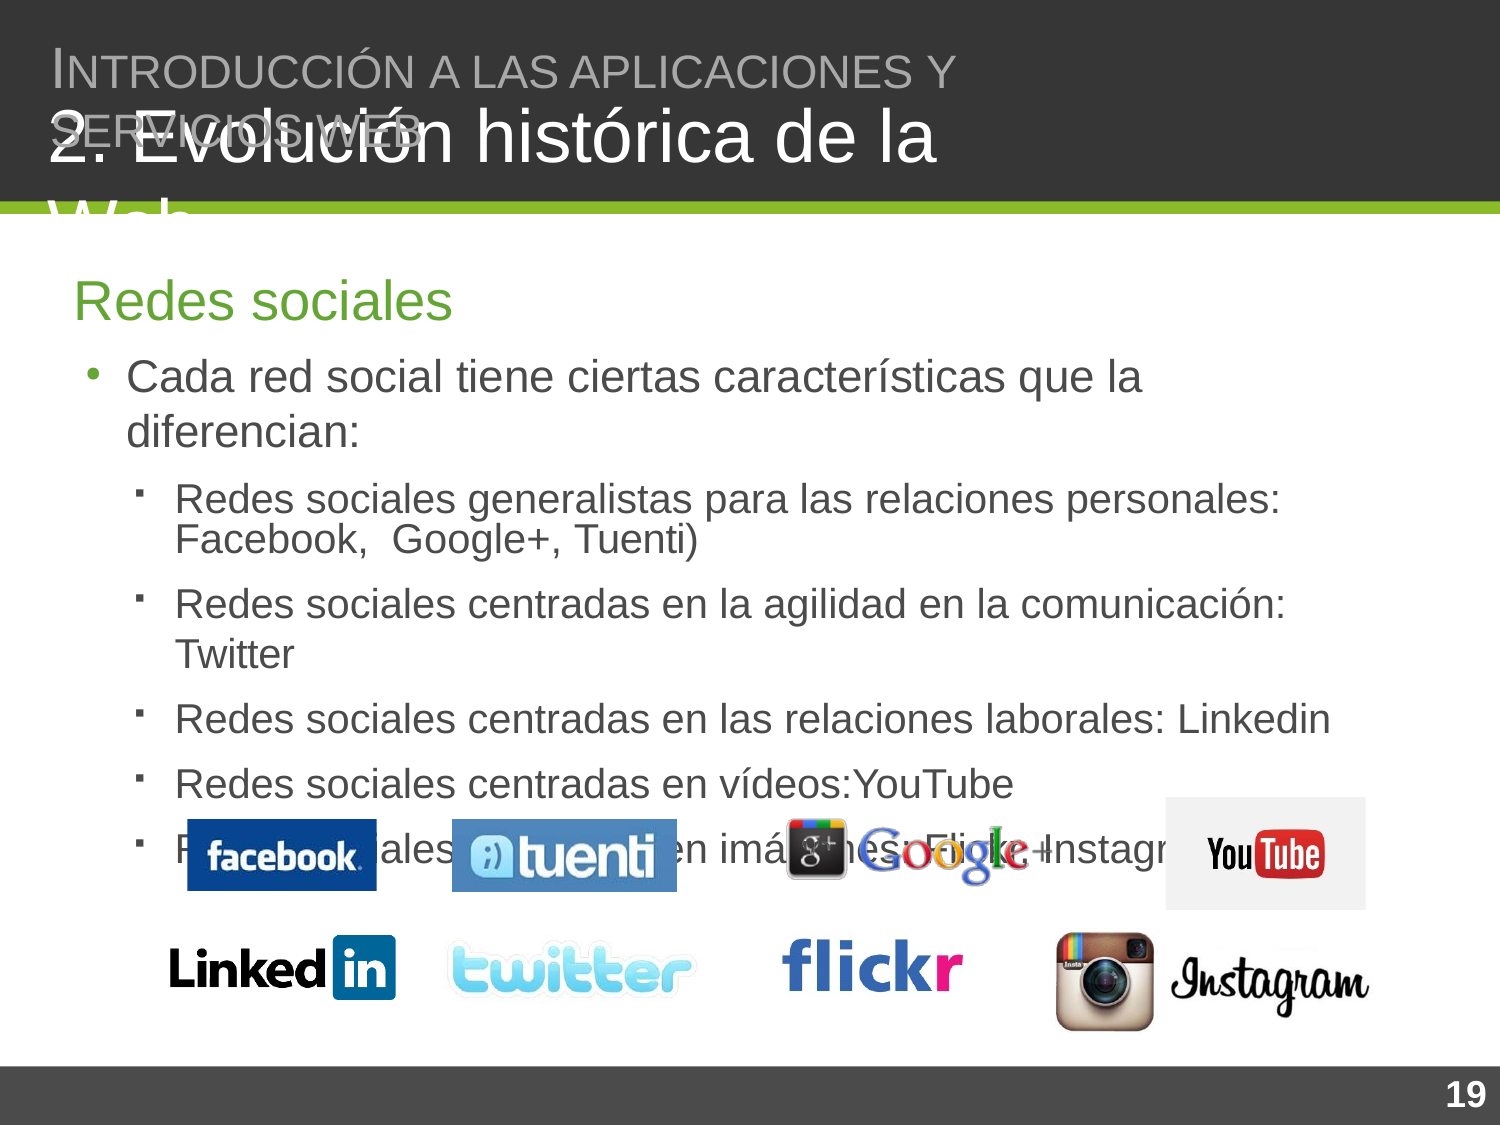

# INTRODUCCIÓN A LAS APLICACIONES Y SERVICIOS WEB
2. Evolución histórica de la Web
Redes sociales
Cada red social tiene ciertas características que la diferencian:
Redes sociales generalistas para las relaciones personales: Facebook,  Google+, Tuenti)
Redes sociales centradas en la agilidad en la comunicación: Twitter
Redes sociales centradas en las relaciones laborales: Linkedin
Redes sociales centradas en vídeos:YouTube
Redes sociales centradas en imágenes: Flickr, Instagram

19